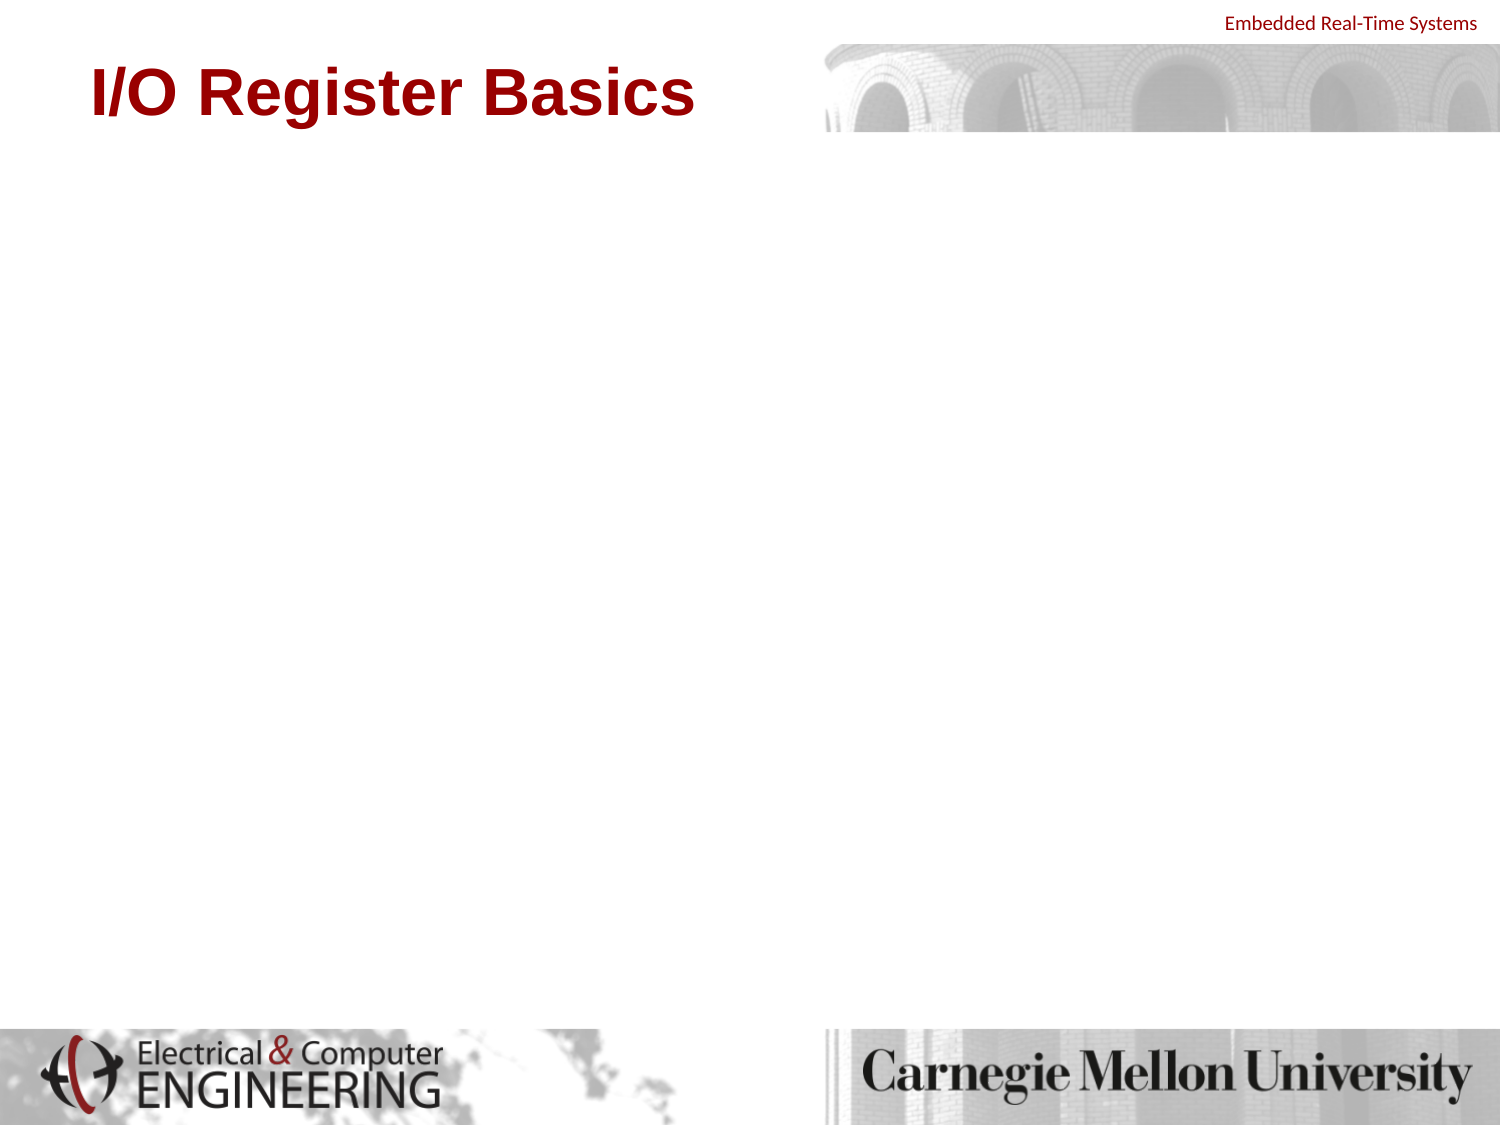

# I/O Register Basics
I/O Registers are NOT like normal memory
Device events can change their values (e.g., status registers)
Reading a register can change its value (e.g., error condition reset)
For example, can't expect to get same value if read twice
Some are read­only (e.g., receive registers)
Some are write­only (e.g., transmit registers)
Sometimes multiple I/O registers are mapped to same address
Selection of one based on other info (e.g., read vs. write or extra control bits)

Cache must be disabled for memory­mapped addresses – why?
When polling I/O registers, should tell compiler that value can change on its own and therefore should not be stored in a register
volatile int *ptr;  (or int volatile *ptr;)